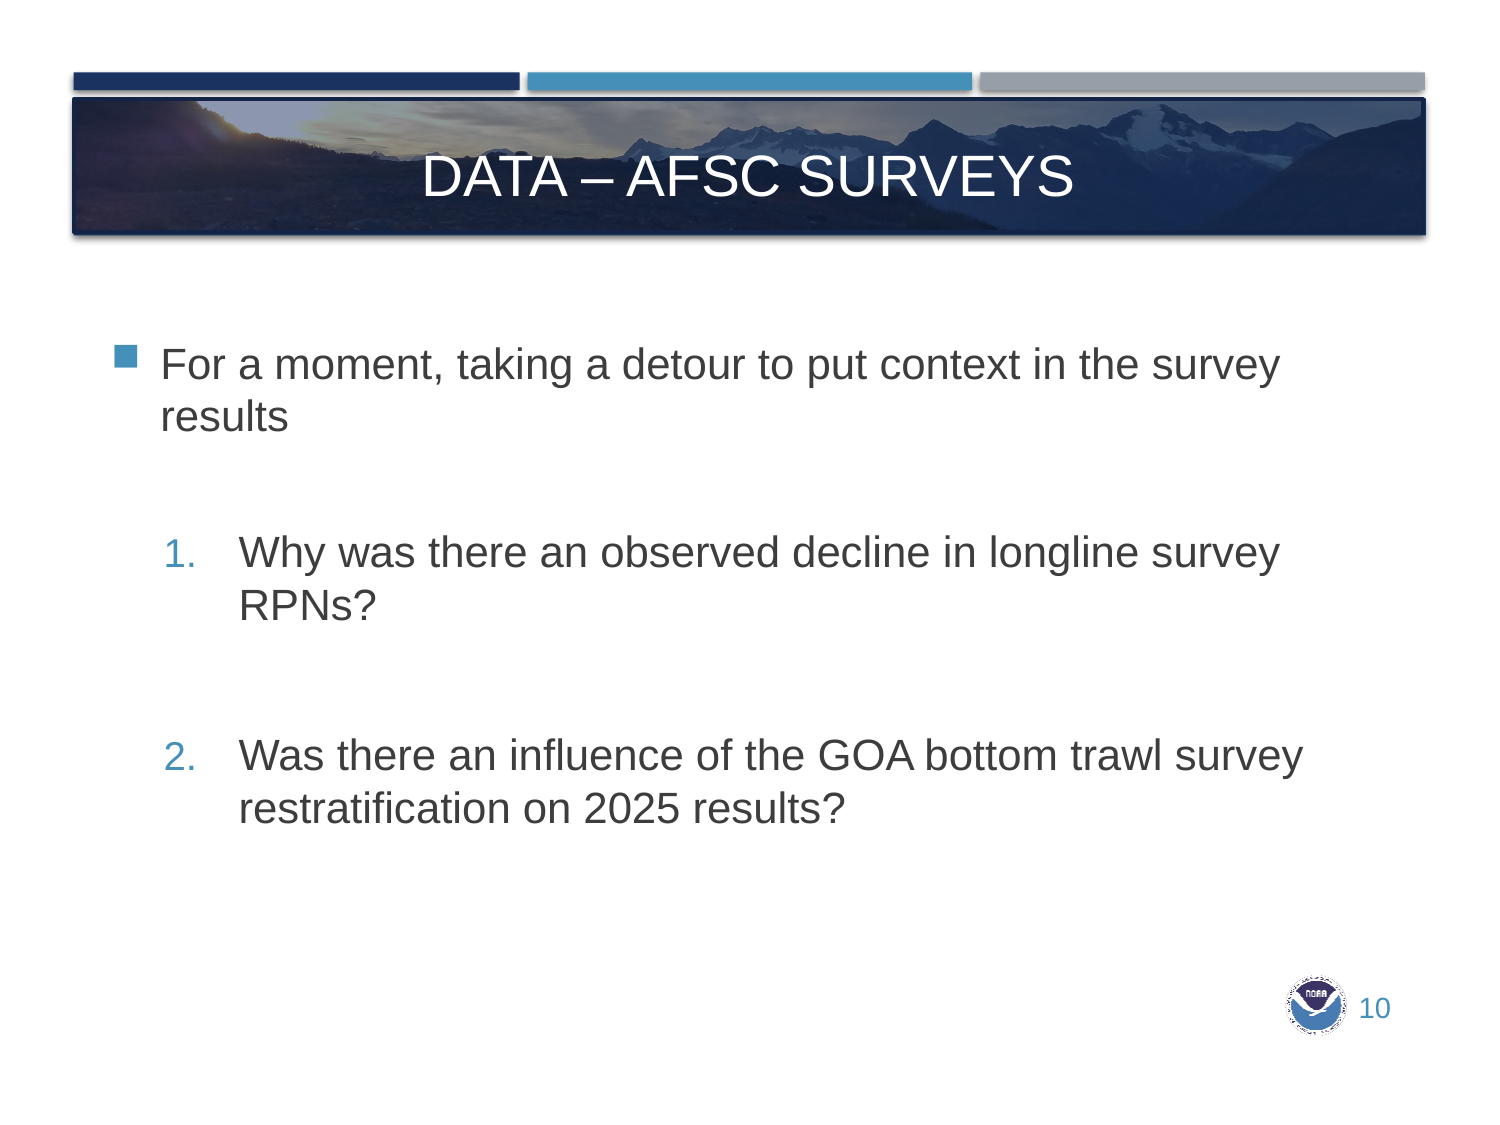

# Data – afsc surveys
For a moment, taking a detour to put context in the survey results

Why was there an observed decline in longline survey RPNs?

Was there an influence of the GOA bottom trawl survey restratification on 2025 results?

10